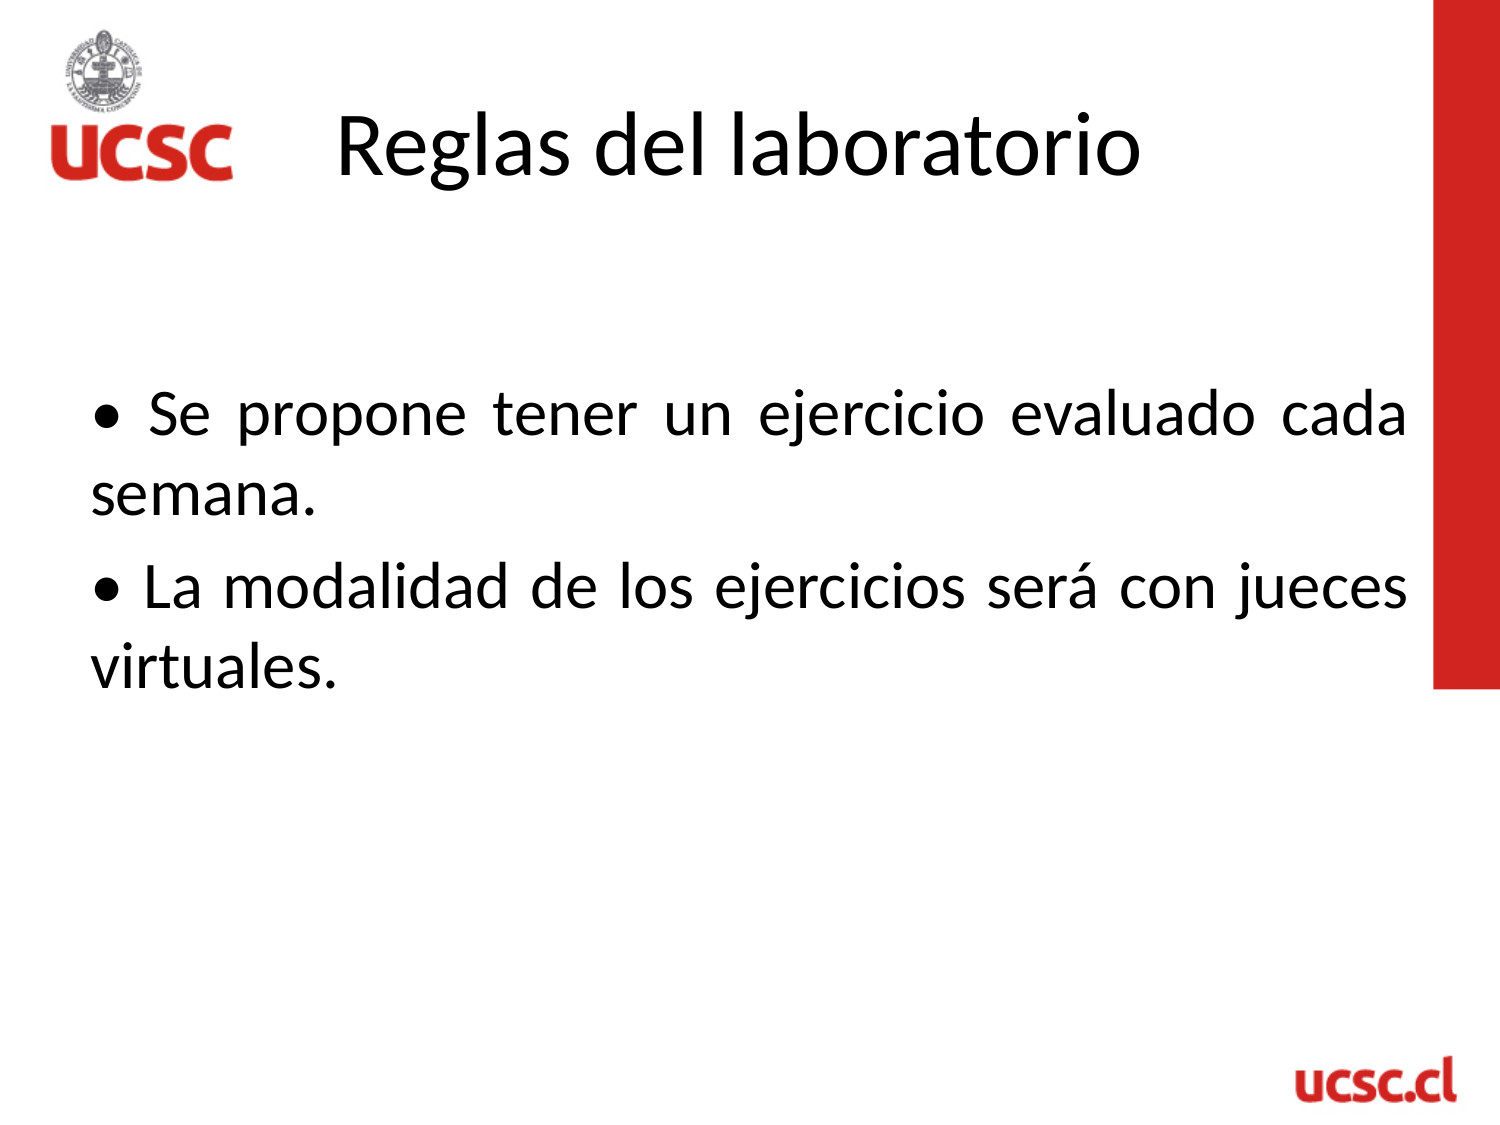

# Reglas del laboratorio
• Se propone tener un ejercicio evaluado cada semana.
• La modalidad de los ejercicios será con jueces virtuales.